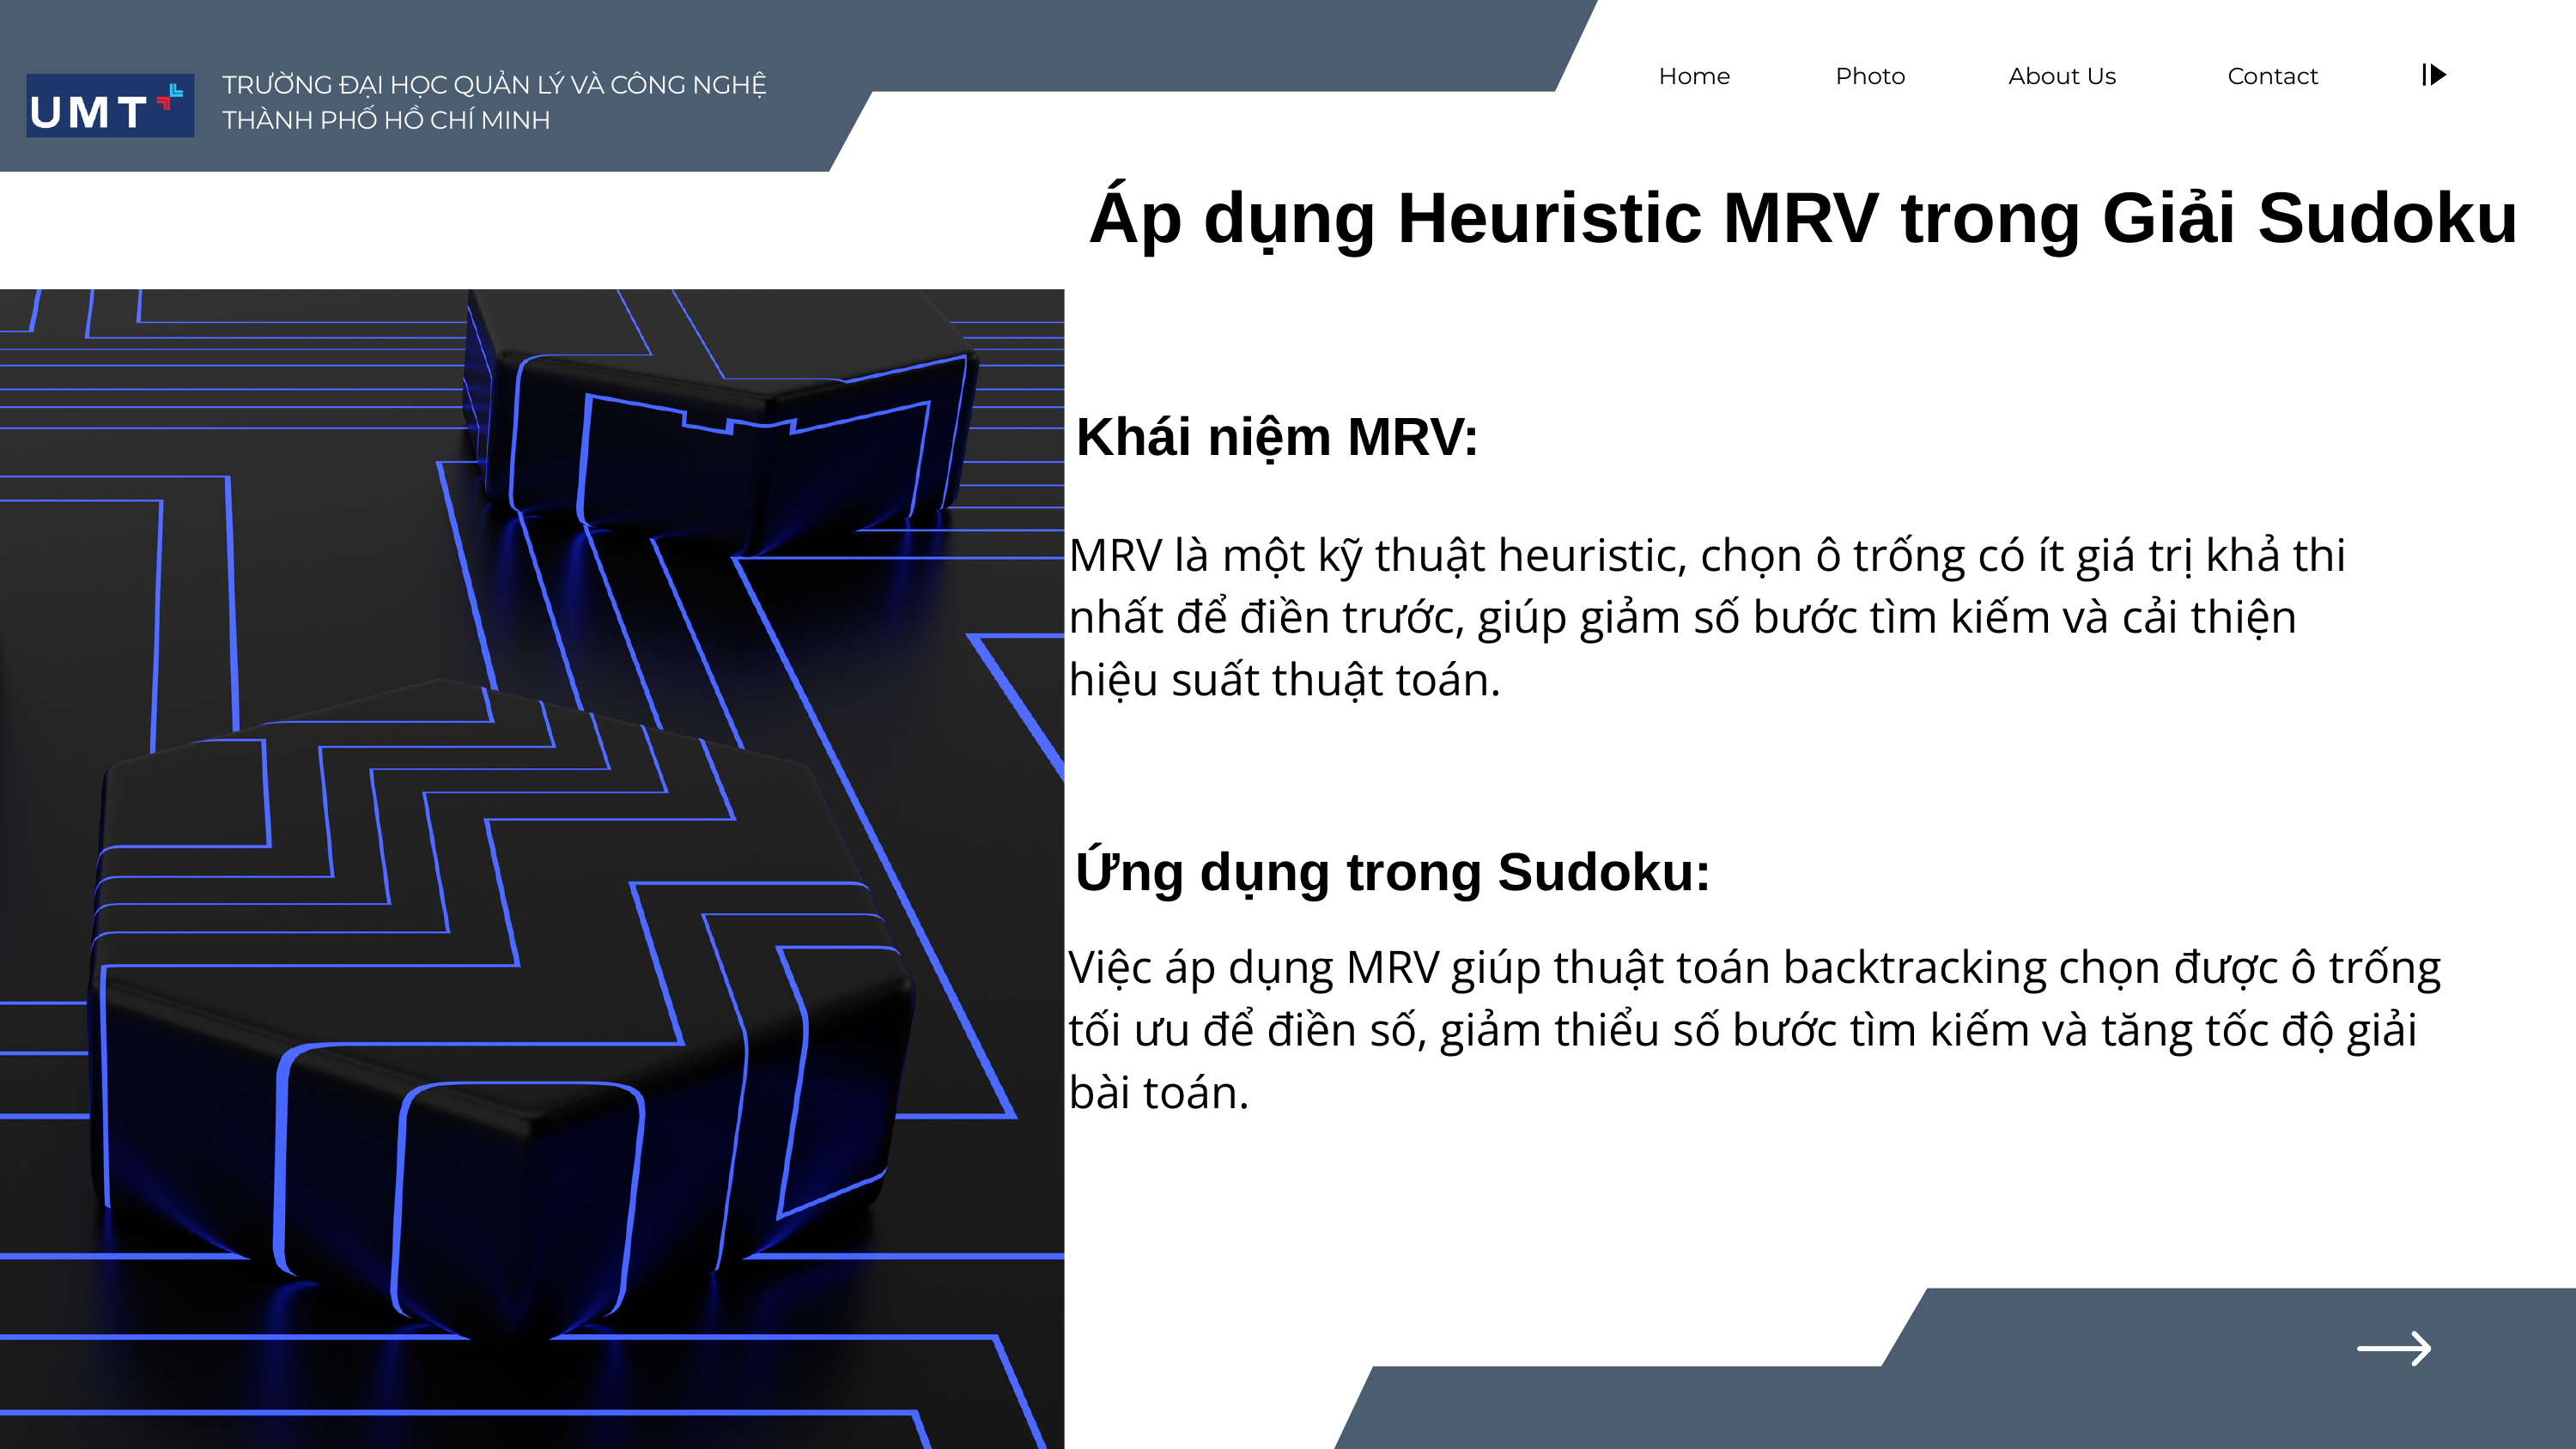

Home
Photo
About Us
Contact

TRƯỜNG ĐẠI HỌC QUẢN LÝ VÀ CÔNG NGHỆ THÀNH PHỐ HỒ CHÍ MINH

Áp dụng Heuristic MRV trong Giải Sudoku

Khái niệm MRV:
MRV là một kỹ thuật heuristic, chọn ô trống có ít giá trị khả thi nhất để điền trước, giúp giảm số bước tìm kiếm và cải thiện hiệu suất thuật toán.
Ứng dụng trong Sudoku:
Việc áp dụng MRV giúp thuật toán backtracking chọn được ô trống tối ưu để điền số, giảm thiểu số bước tìm kiếm và tăng tốc độ giải bài toán.